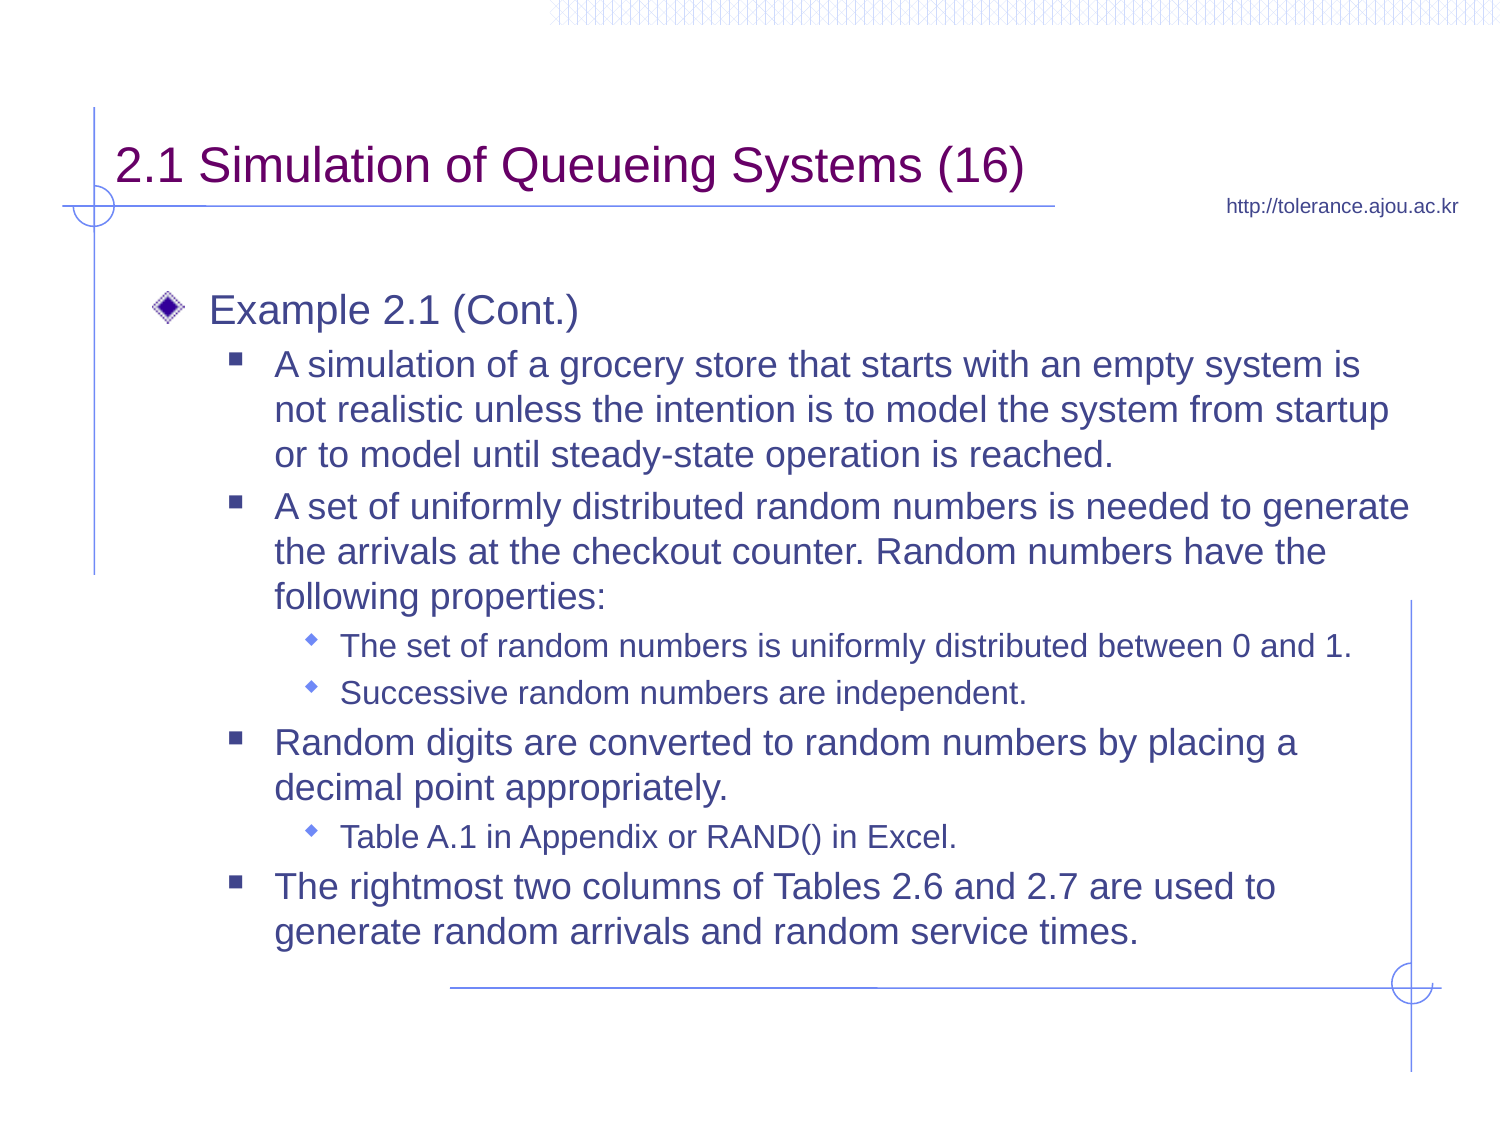

# 2.1 Simulation of Queueing Systems (16)
Example 2.1 (Cont.)
A simulation of a grocery store that starts with an empty system is not realistic unless the intention is to model the system from startup or to model until steady-state operation is reached.
A set of uniformly distributed random numbers is needed to generate the arrivals at the checkout counter. Random numbers have the following properties:
The set of random numbers is uniformly distributed between 0 and 1.
Successive random numbers are independent.
Random digits are converted to random numbers by placing a decimal point appropriately.
Table A.1 in Appendix or RAND() in Excel.
The rightmost two columns of Tables 2.6 and 2.7 are used to generate random arrivals and random service times.